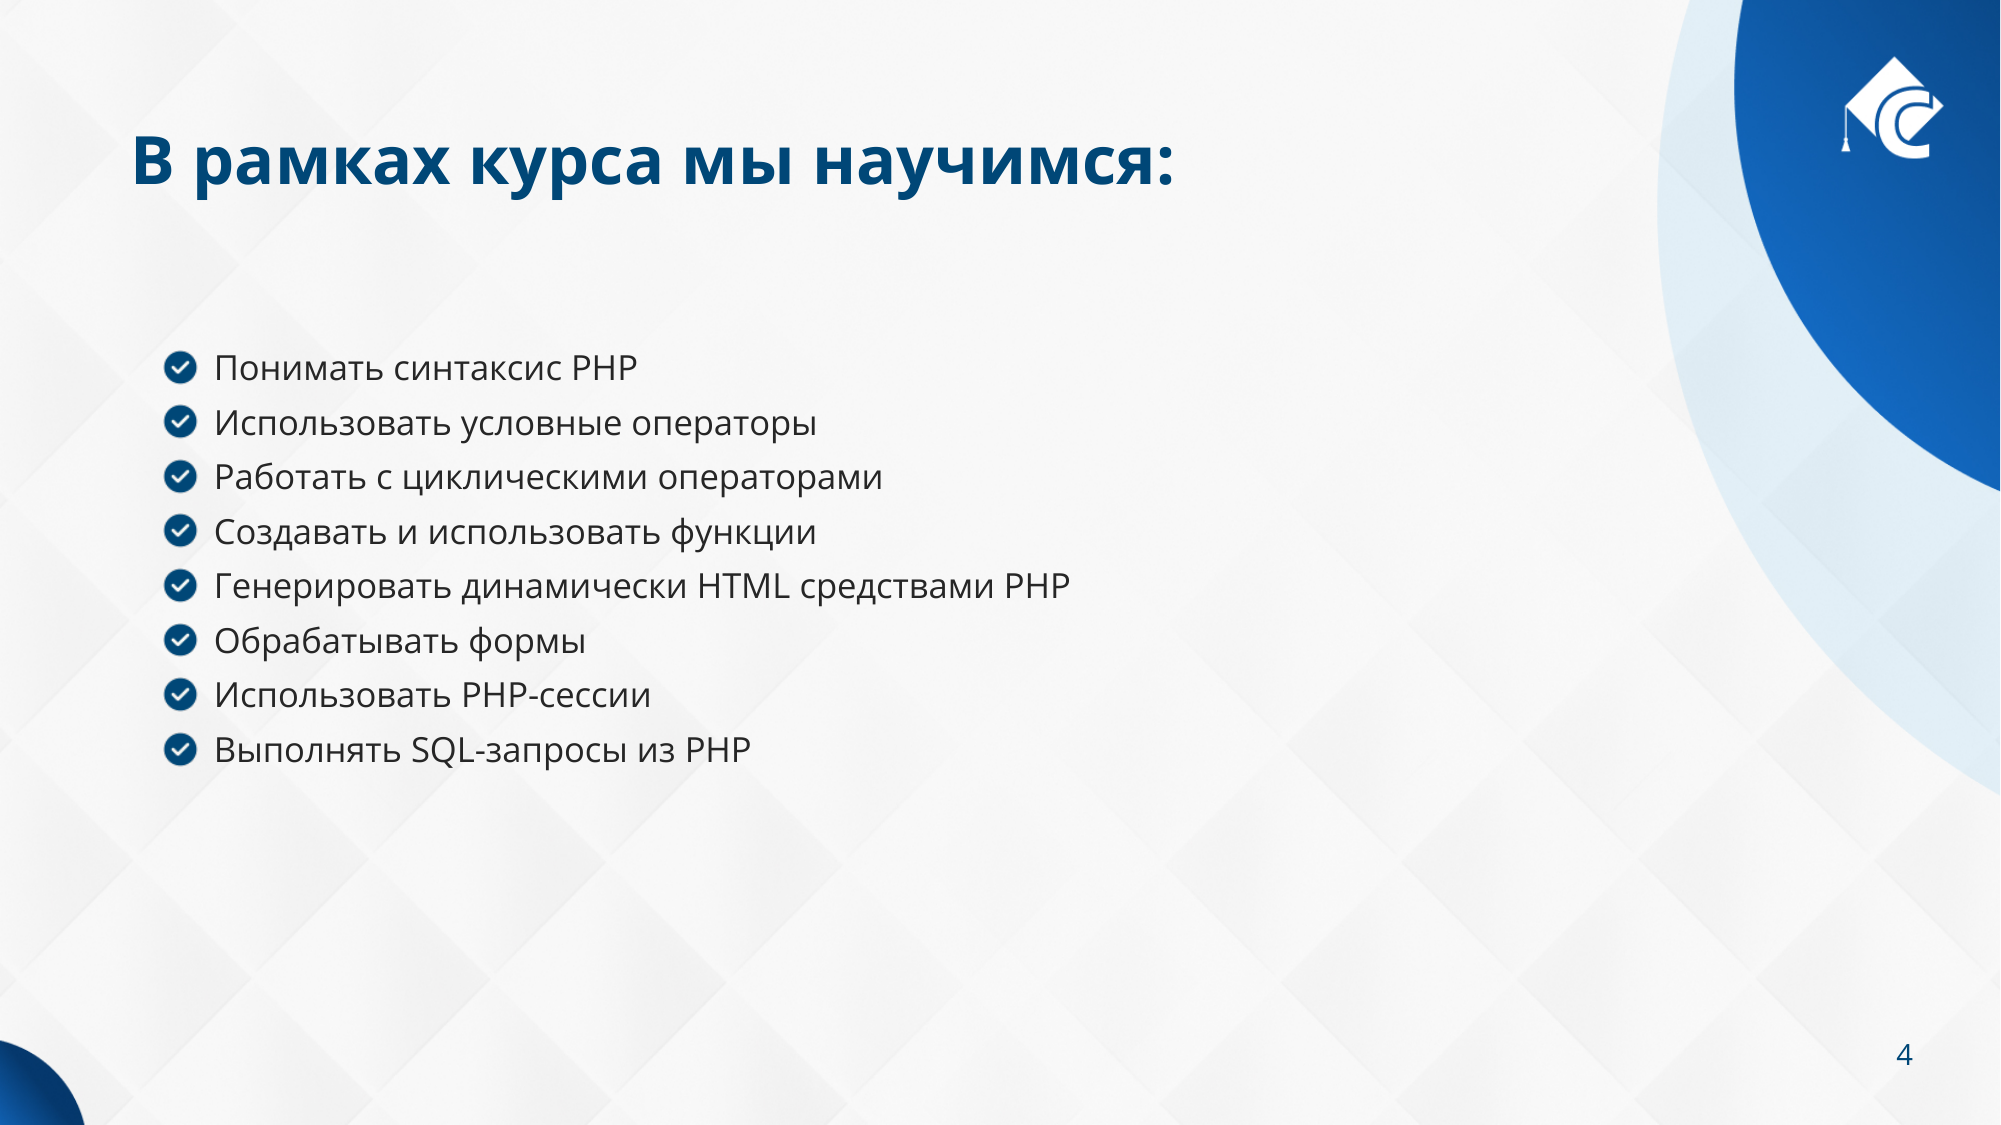

# В рамках курса мы научимся:
Понимать синтаксис PHP
Использовать условные операторы
Работать с циклическими операторами
Создавать и использовать функции
Генерировать динамически HTML средствами PHP
Обрабатывать формы
Использовать PHP-сессии
Выполнять SQL-запросы из PHP
4